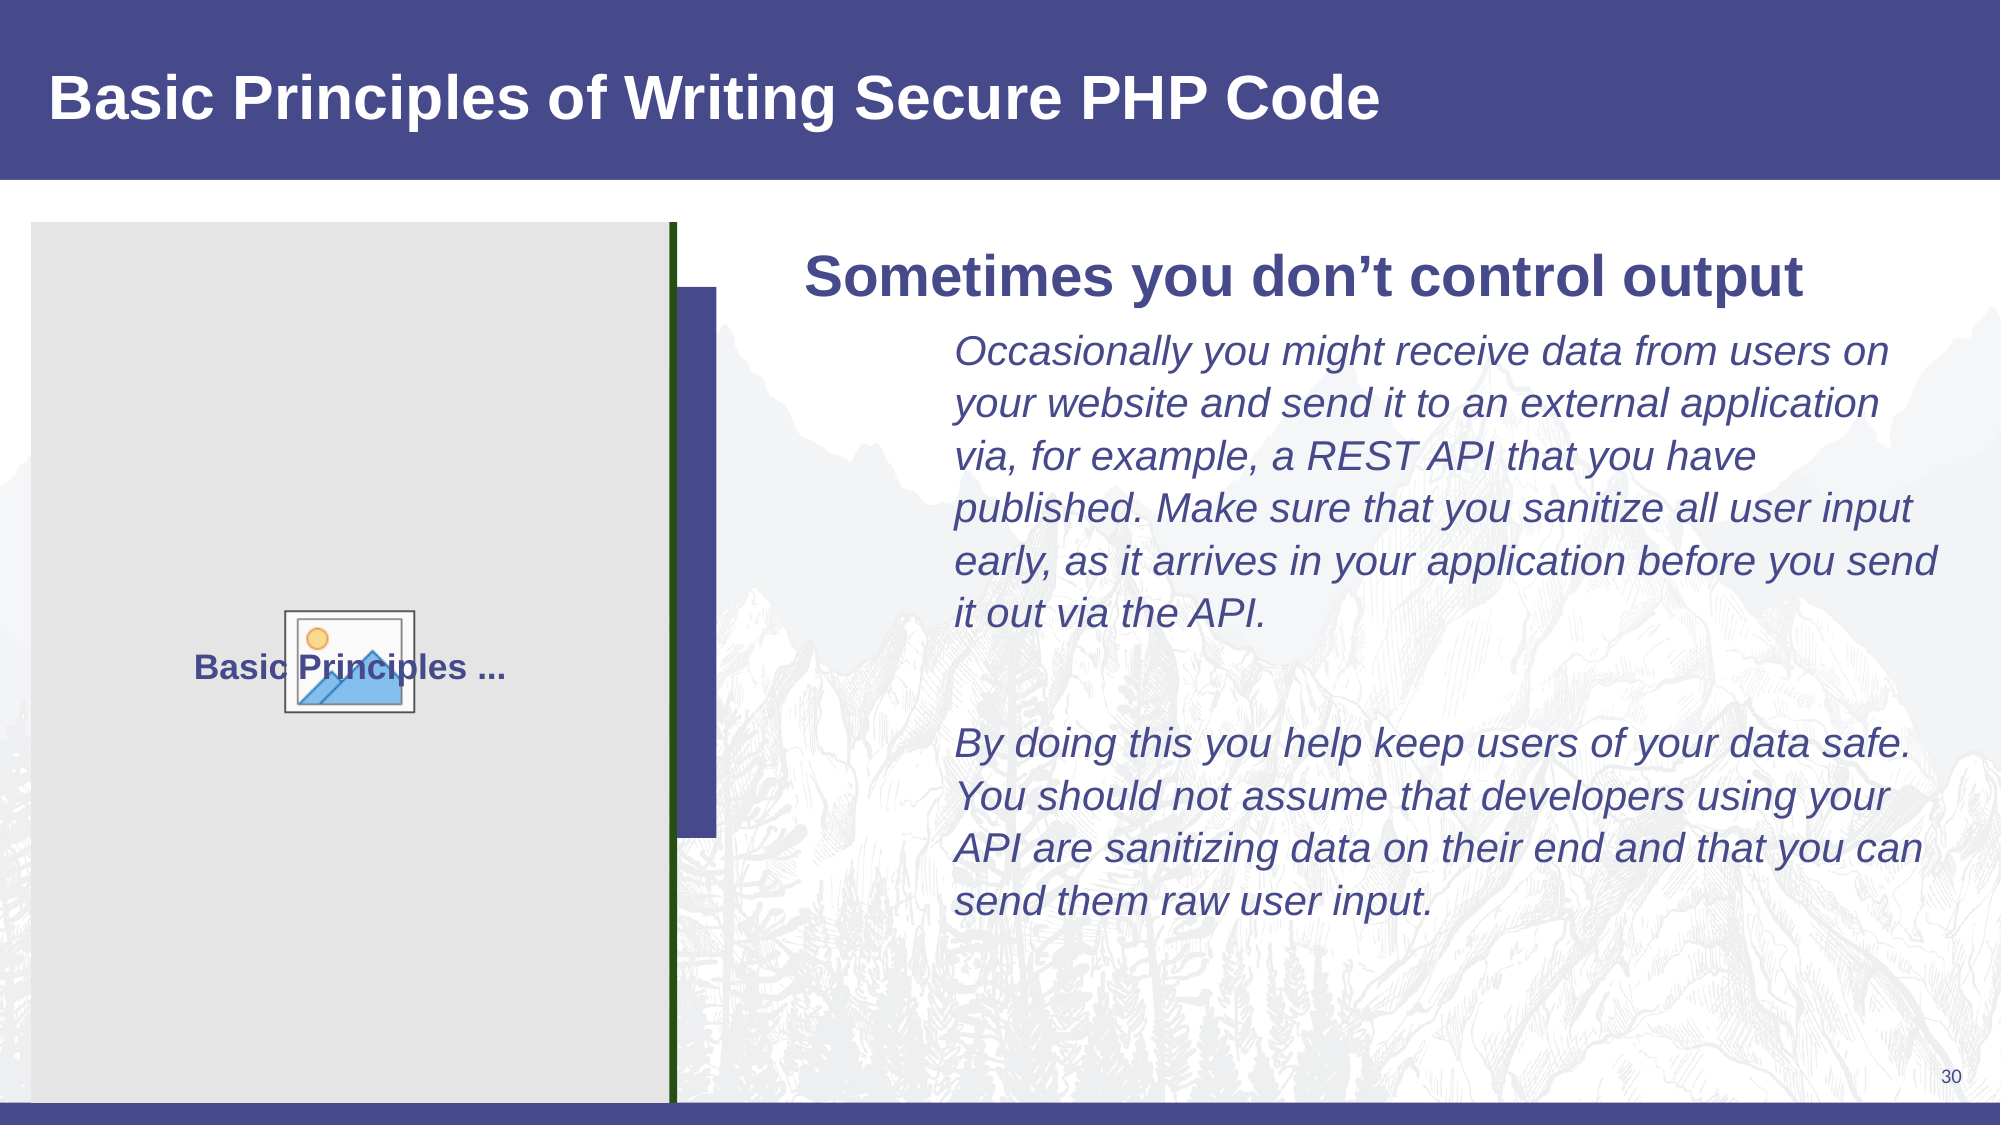

# Basic Principles of Writing Secure PHP Code
Sometimes you don’t control output
Occasionally you might receive data from users on your website and send it to an external application via, for example, a REST API that you have published. Make sure that you sanitize all user input early, as it arrives in your application before you send it out via the API.

By doing this you help keep users of your data safe. You should not assume that developers using your API are sanitizing data on their end and that you can send them raw user input.
Basic Principles ...
30